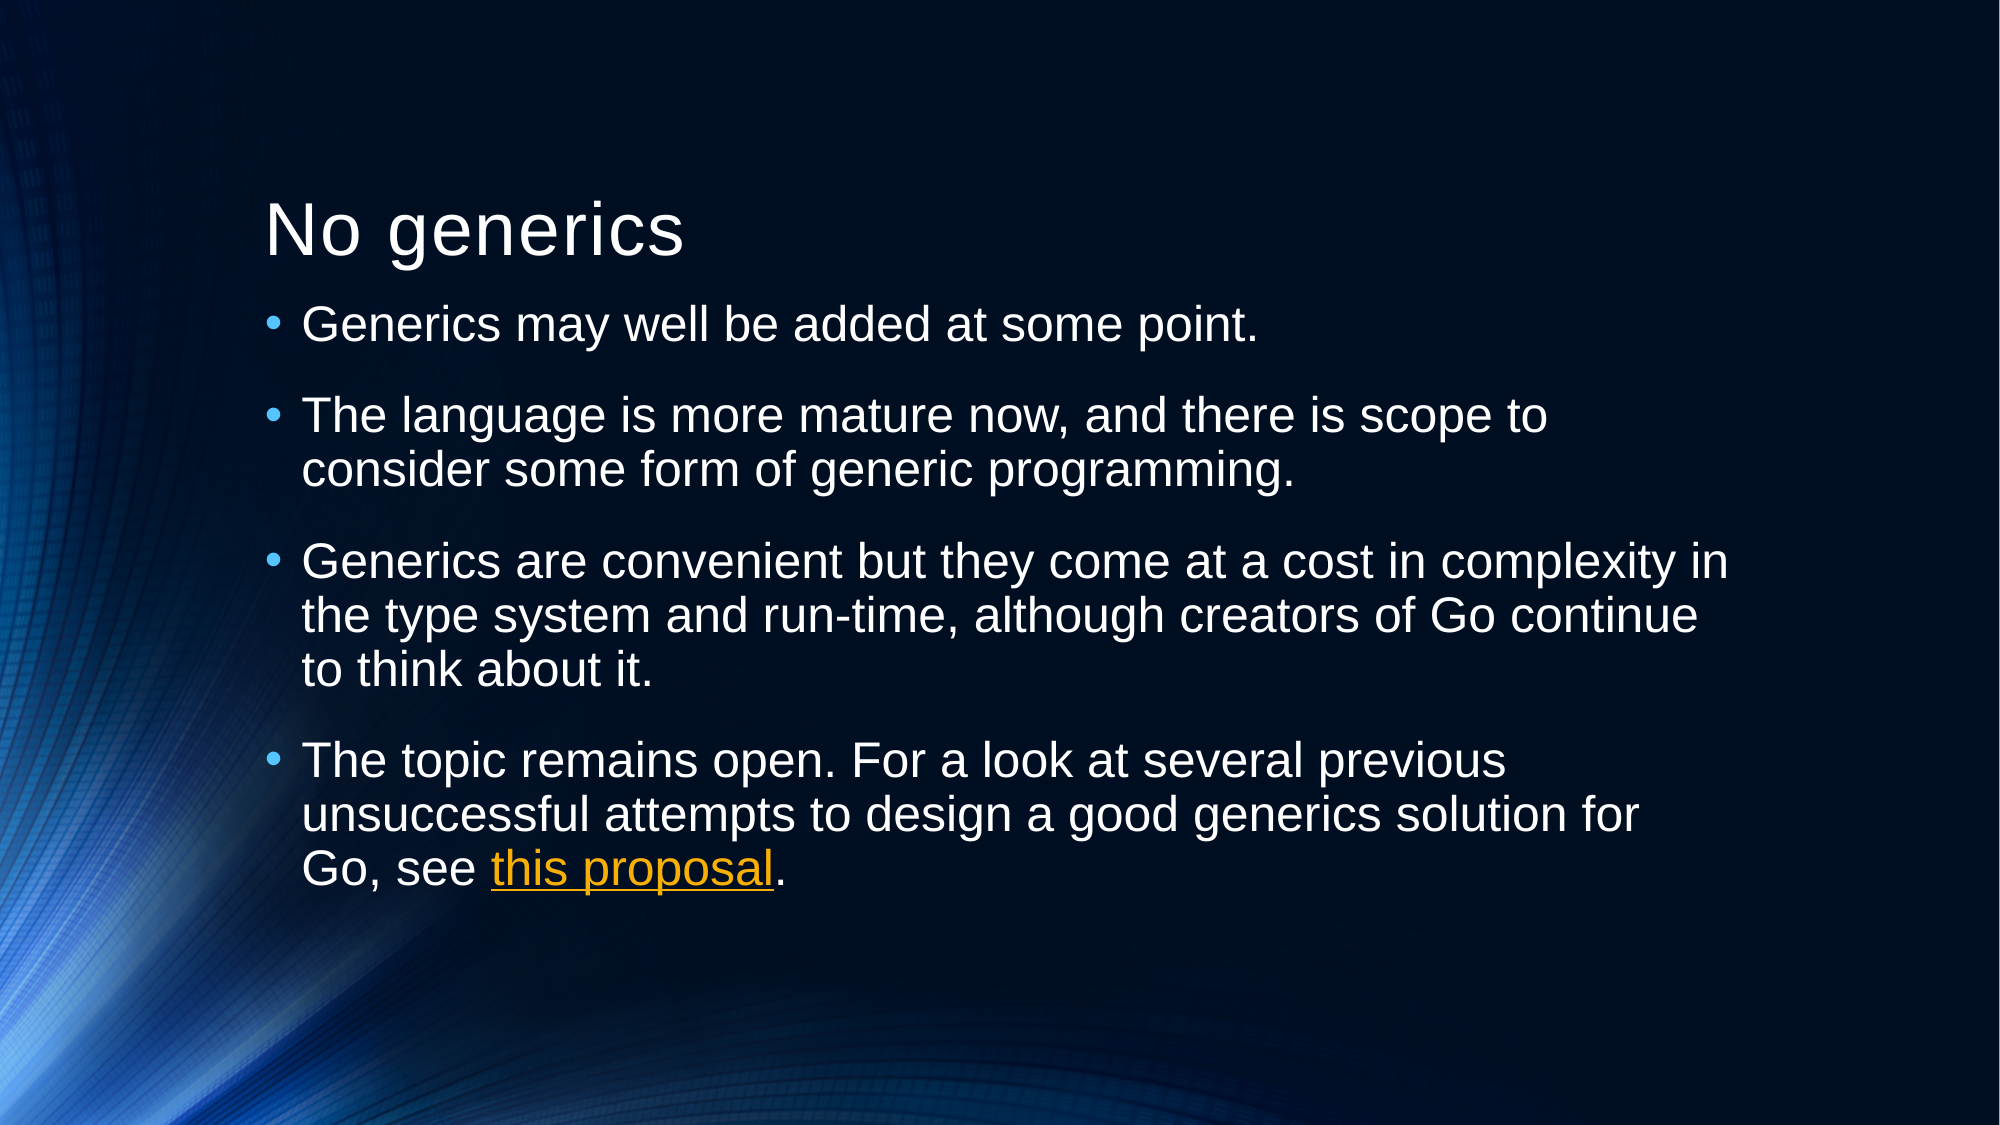

# No generics
Generics may well be added at some point.
The language is more mature now, and there is scope to consider some form of generic programming.
Generics are convenient but they come at a cost in complexity in the type system and run-time, although creators of Go continue to think about it.
The topic remains open. For a look at several previous unsuccessful attempts to design a good generics solution for Go, see this proposal.